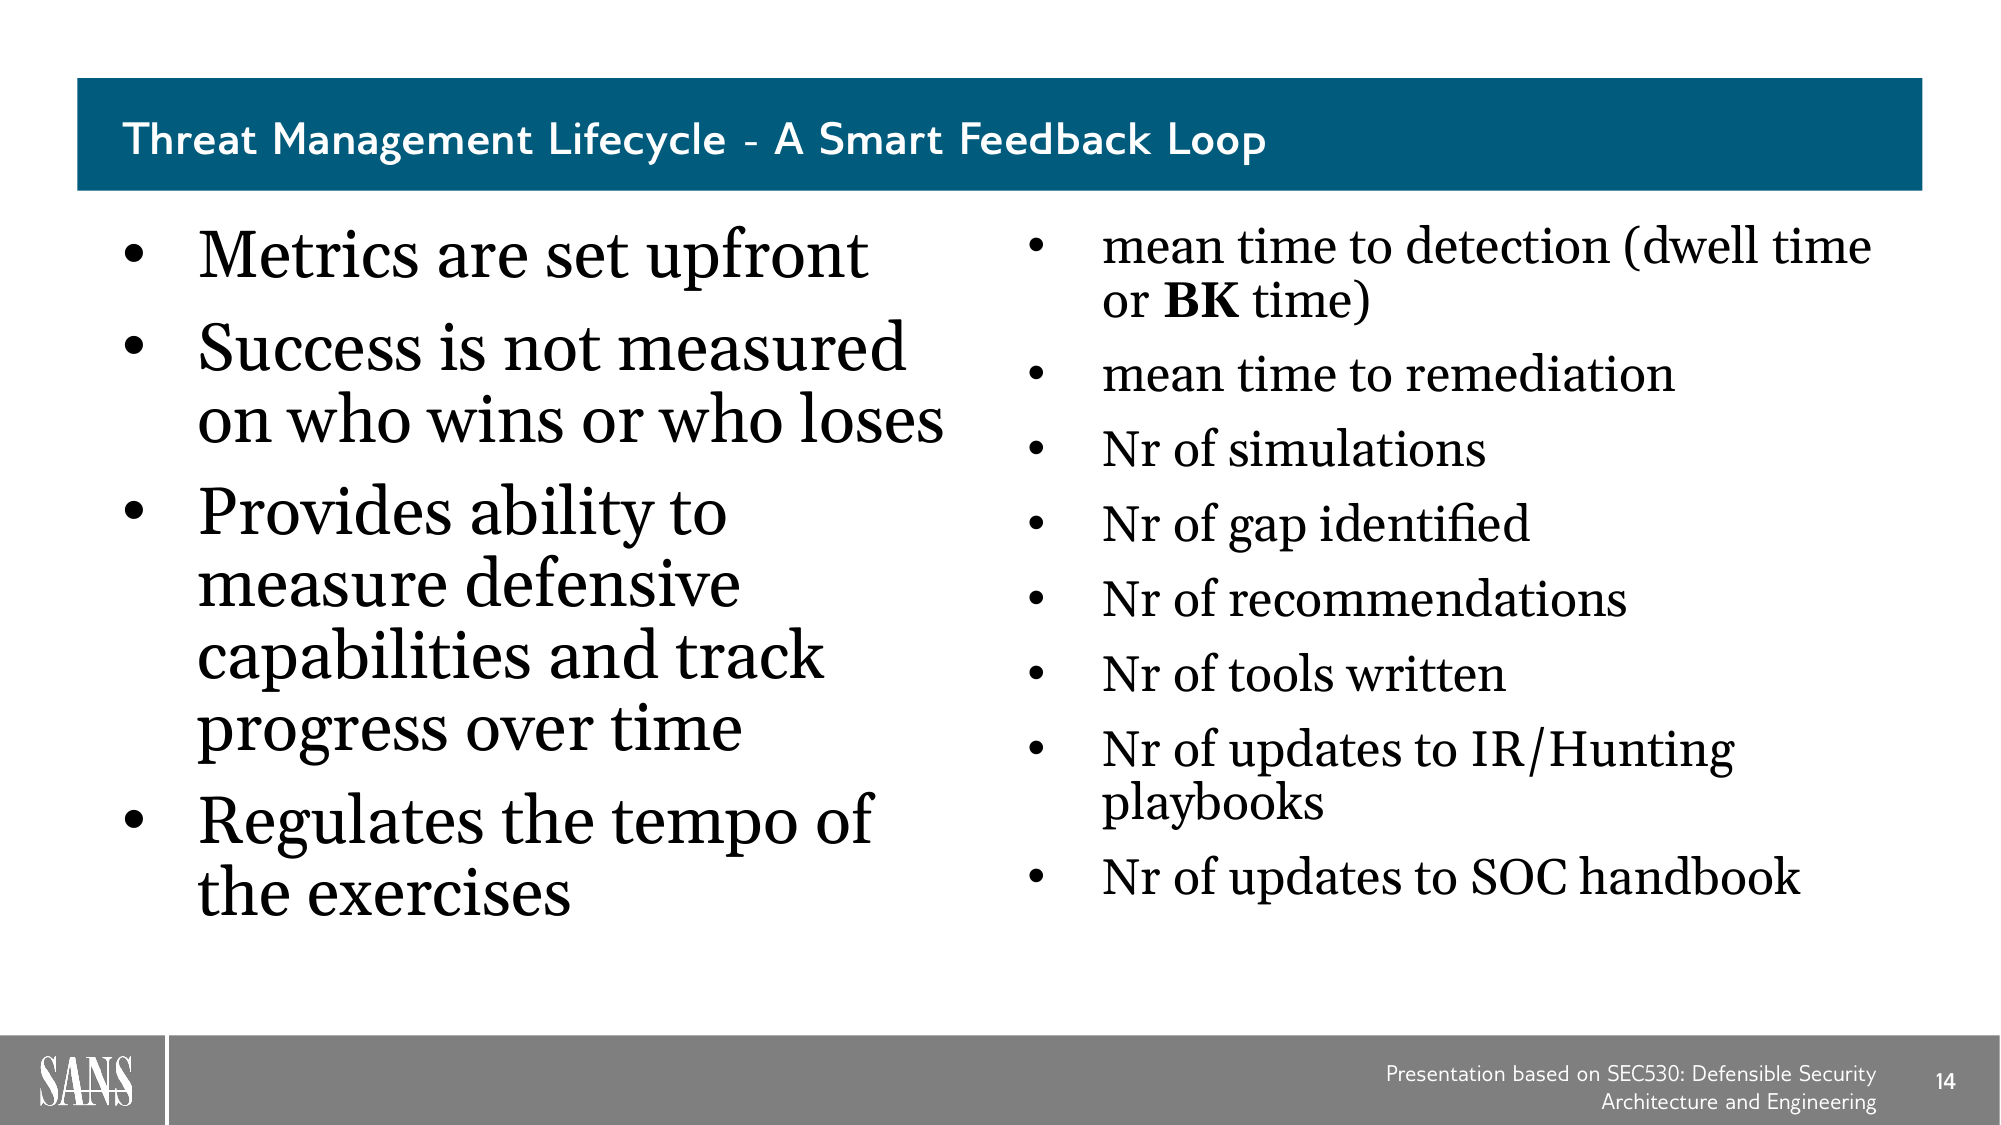

# Threat Management Lifecycle - A Smart Feedback Loop
Metrics are set upfront
Success is not measured on who wins or who loses
Provides ability to measure defensive capabilities and track progress over time
Regulates the tempo of the exercises
mean time to detection (dwell time or BK time)
mean time to remediation
Nr of simulations
Nr of gap identified
Nr of recommendations
Nr of tools written
Nr of updates to IR/Hunting playbooks
Nr of updates to SOC handbook

14